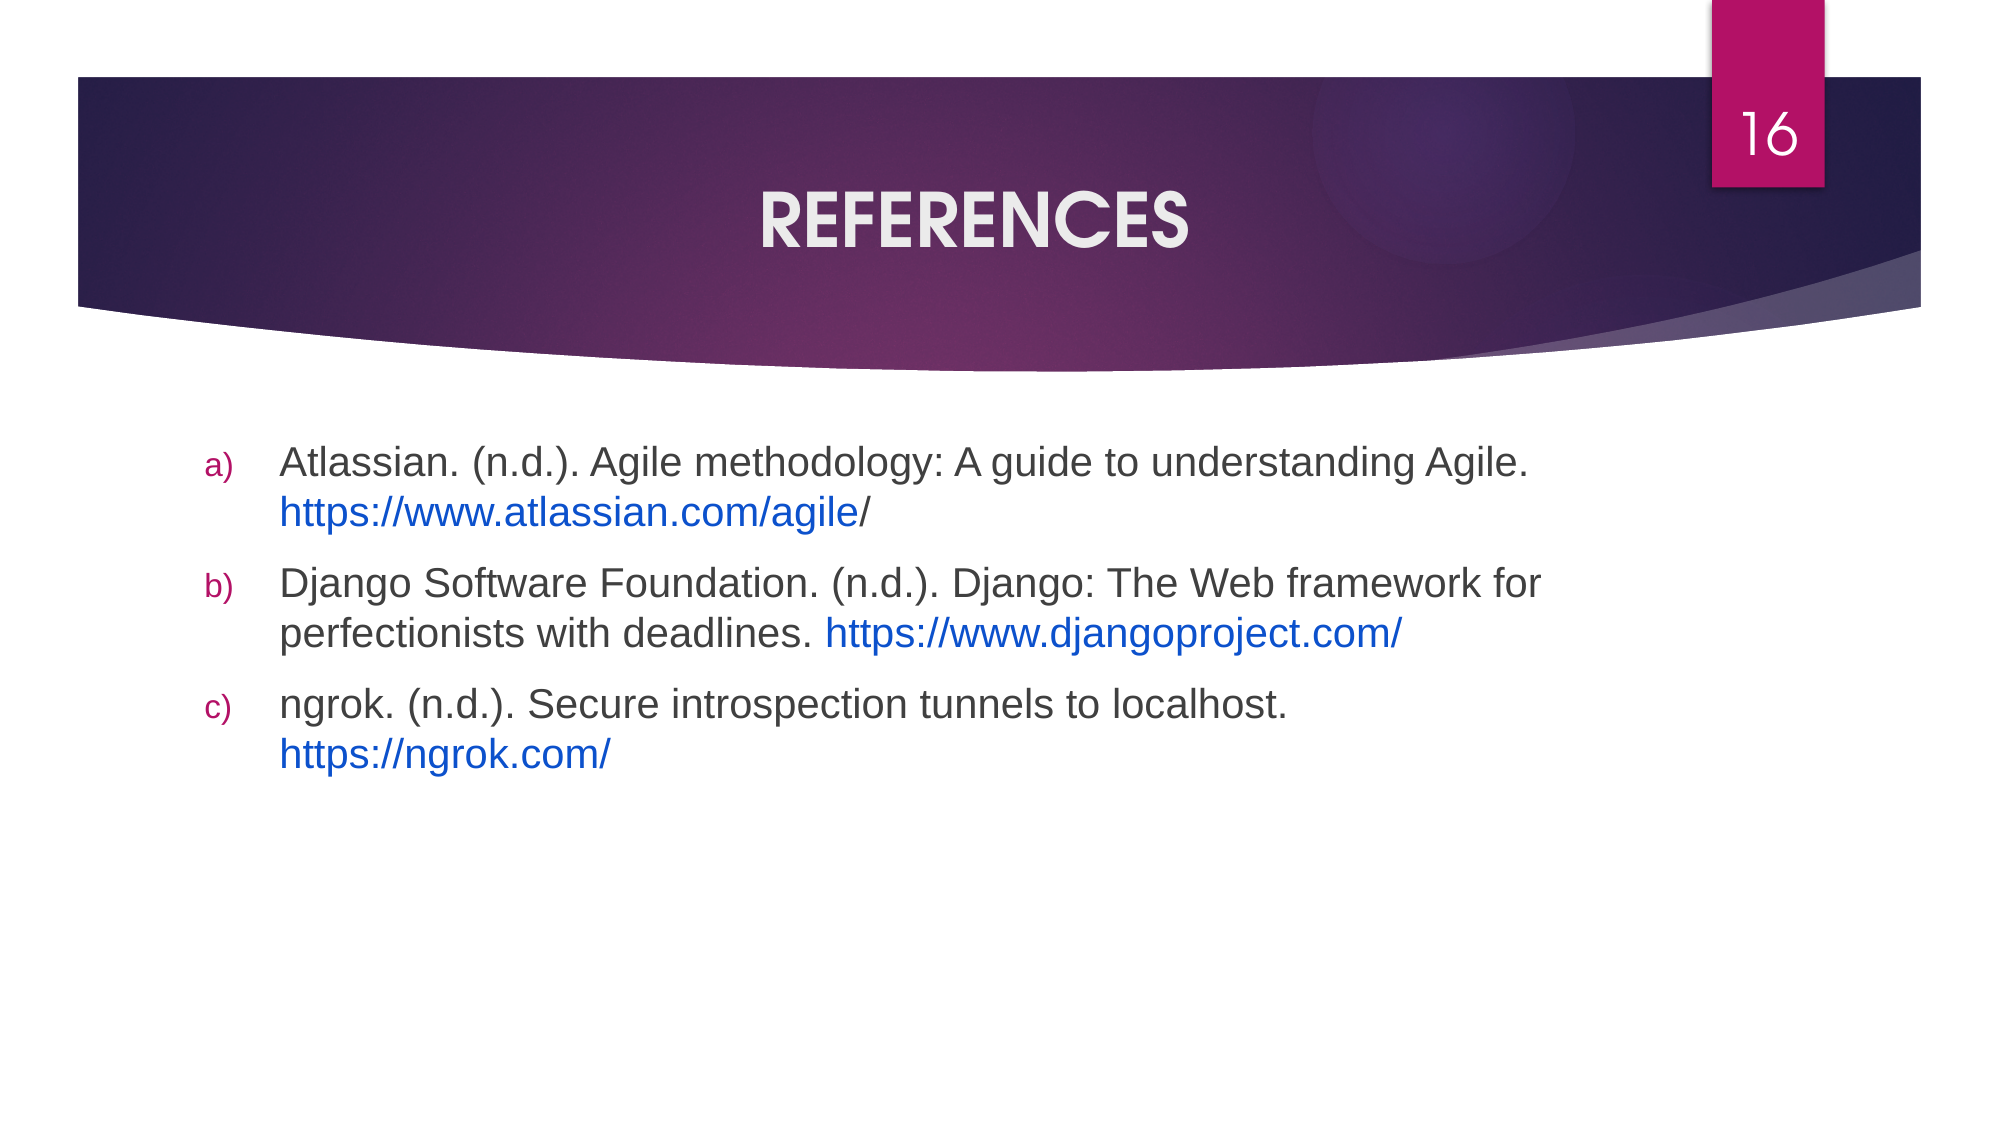

16
# REFERENCES
Atlassian. (n.d.). Agile methodology: A guide to understanding Agile. https://www.atlassian.com/agile/
Django Software Foundation. (n.d.). Django: The Web framework for perfectionists with deadlines. https://www.djangoproject.com/
ngrok. (n.d.). Secure introspection tunnels to localhost. https://ngrok.com/